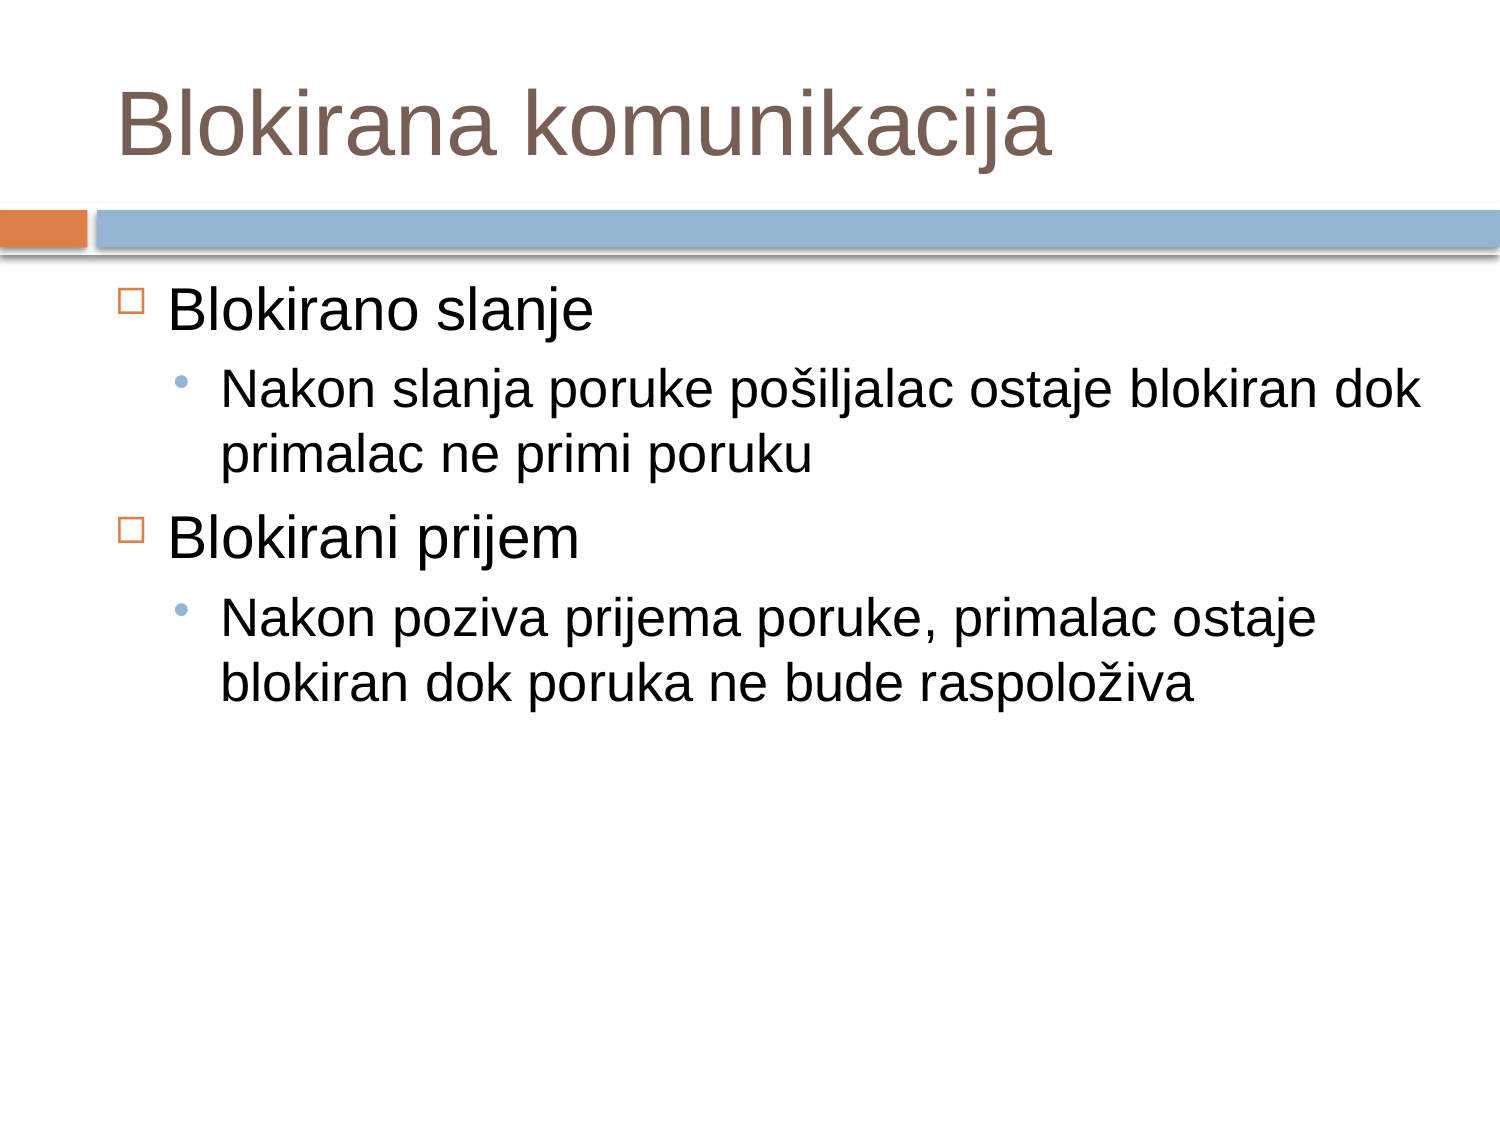

# Blokirana komunikacija
Blokirano slanje
Nakon slanja poruke pošiljalac ostaje blokiran dok primalac ne primi poruku
Blokirani prijem
Nakon poziva prijema poruke, primalac ostaje blokiran dok poruka ne bude raspoloživa